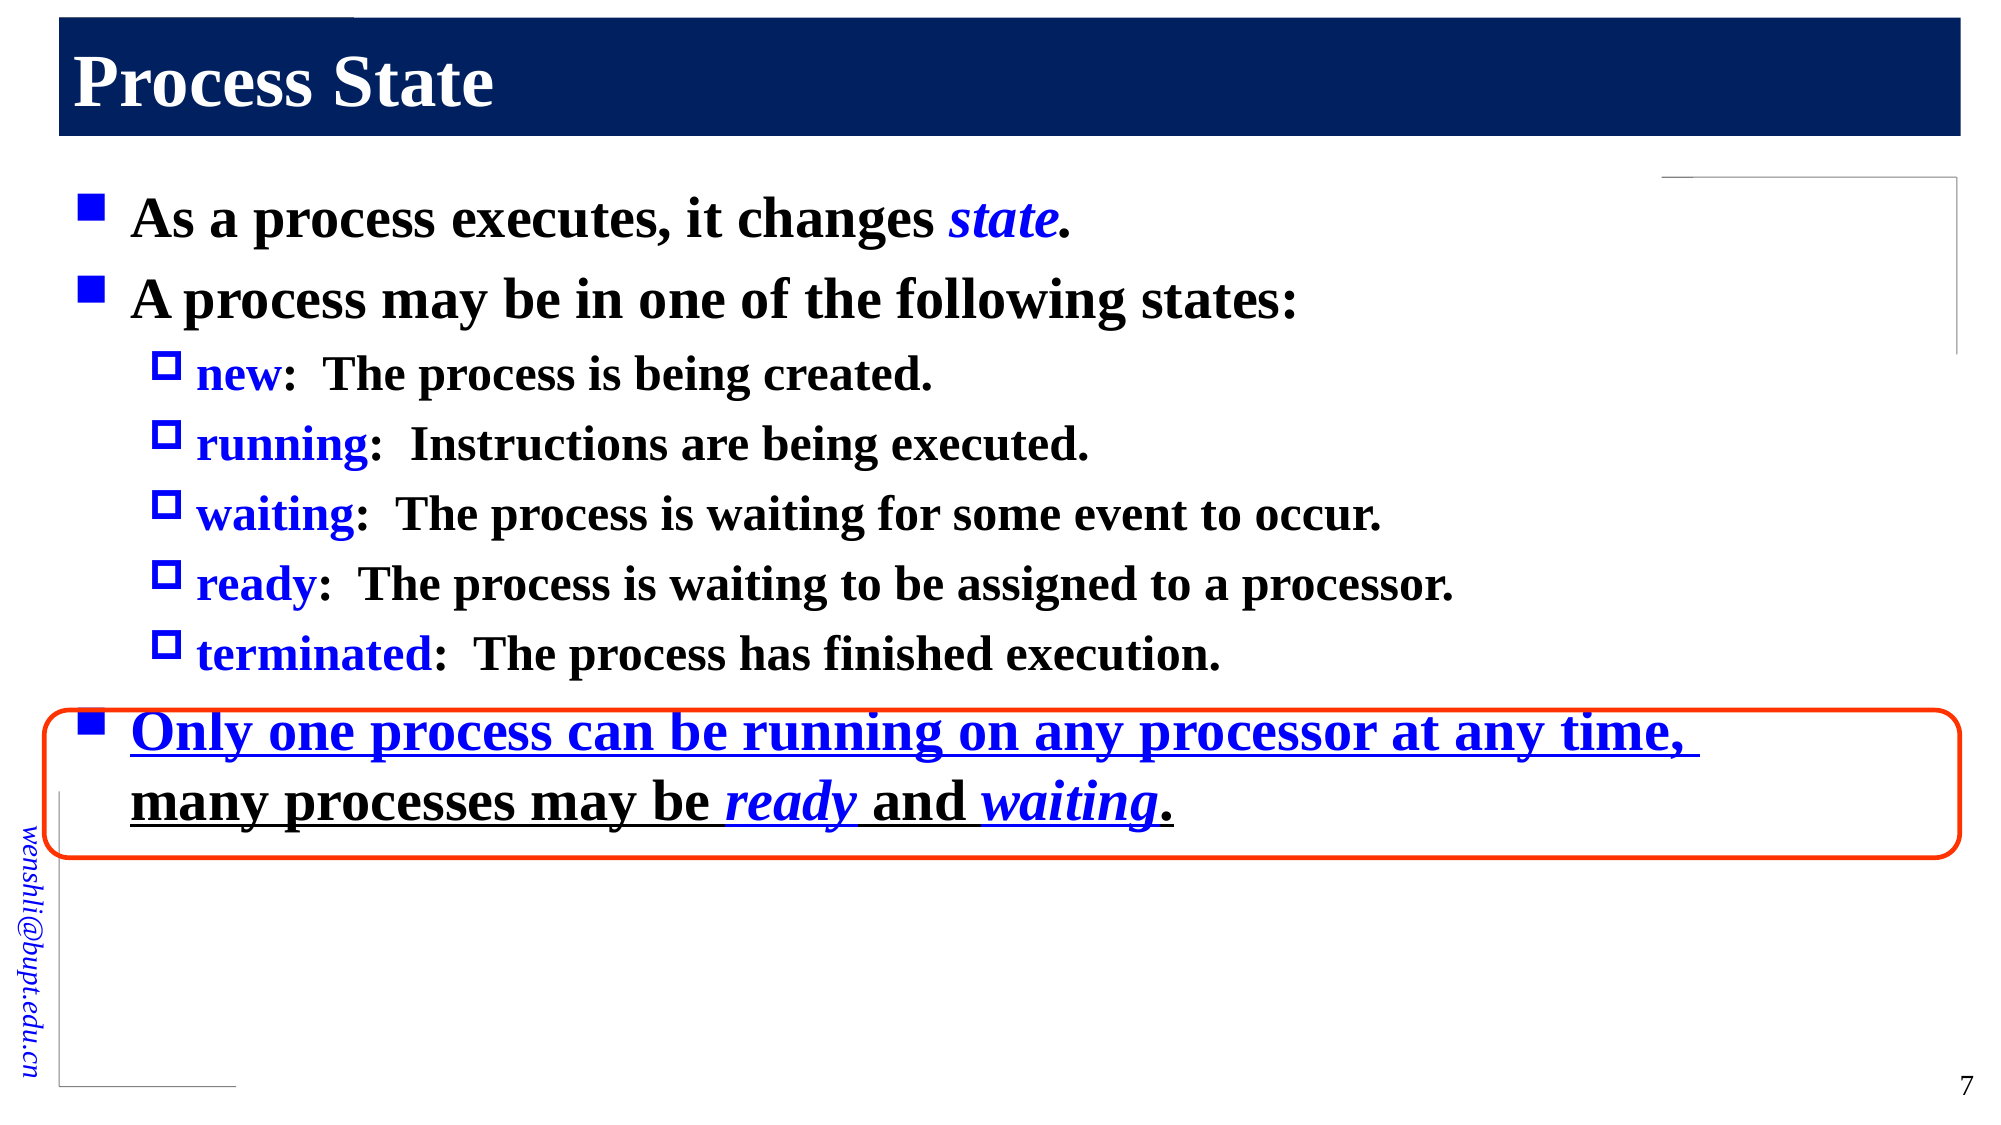

# Process State
As a process executes, it changes state.
A process may be in one of the following states:
new:  The process is being created.
running:  Instructions are being executed.
waiting:  The process is waiting for some event to occur.
ready:  The process is waiting to be assigned to a processor.
terminated:  The process has finished execution.
Only one process can be running on any processor at any time,
many processes may be ready and waiting.

7